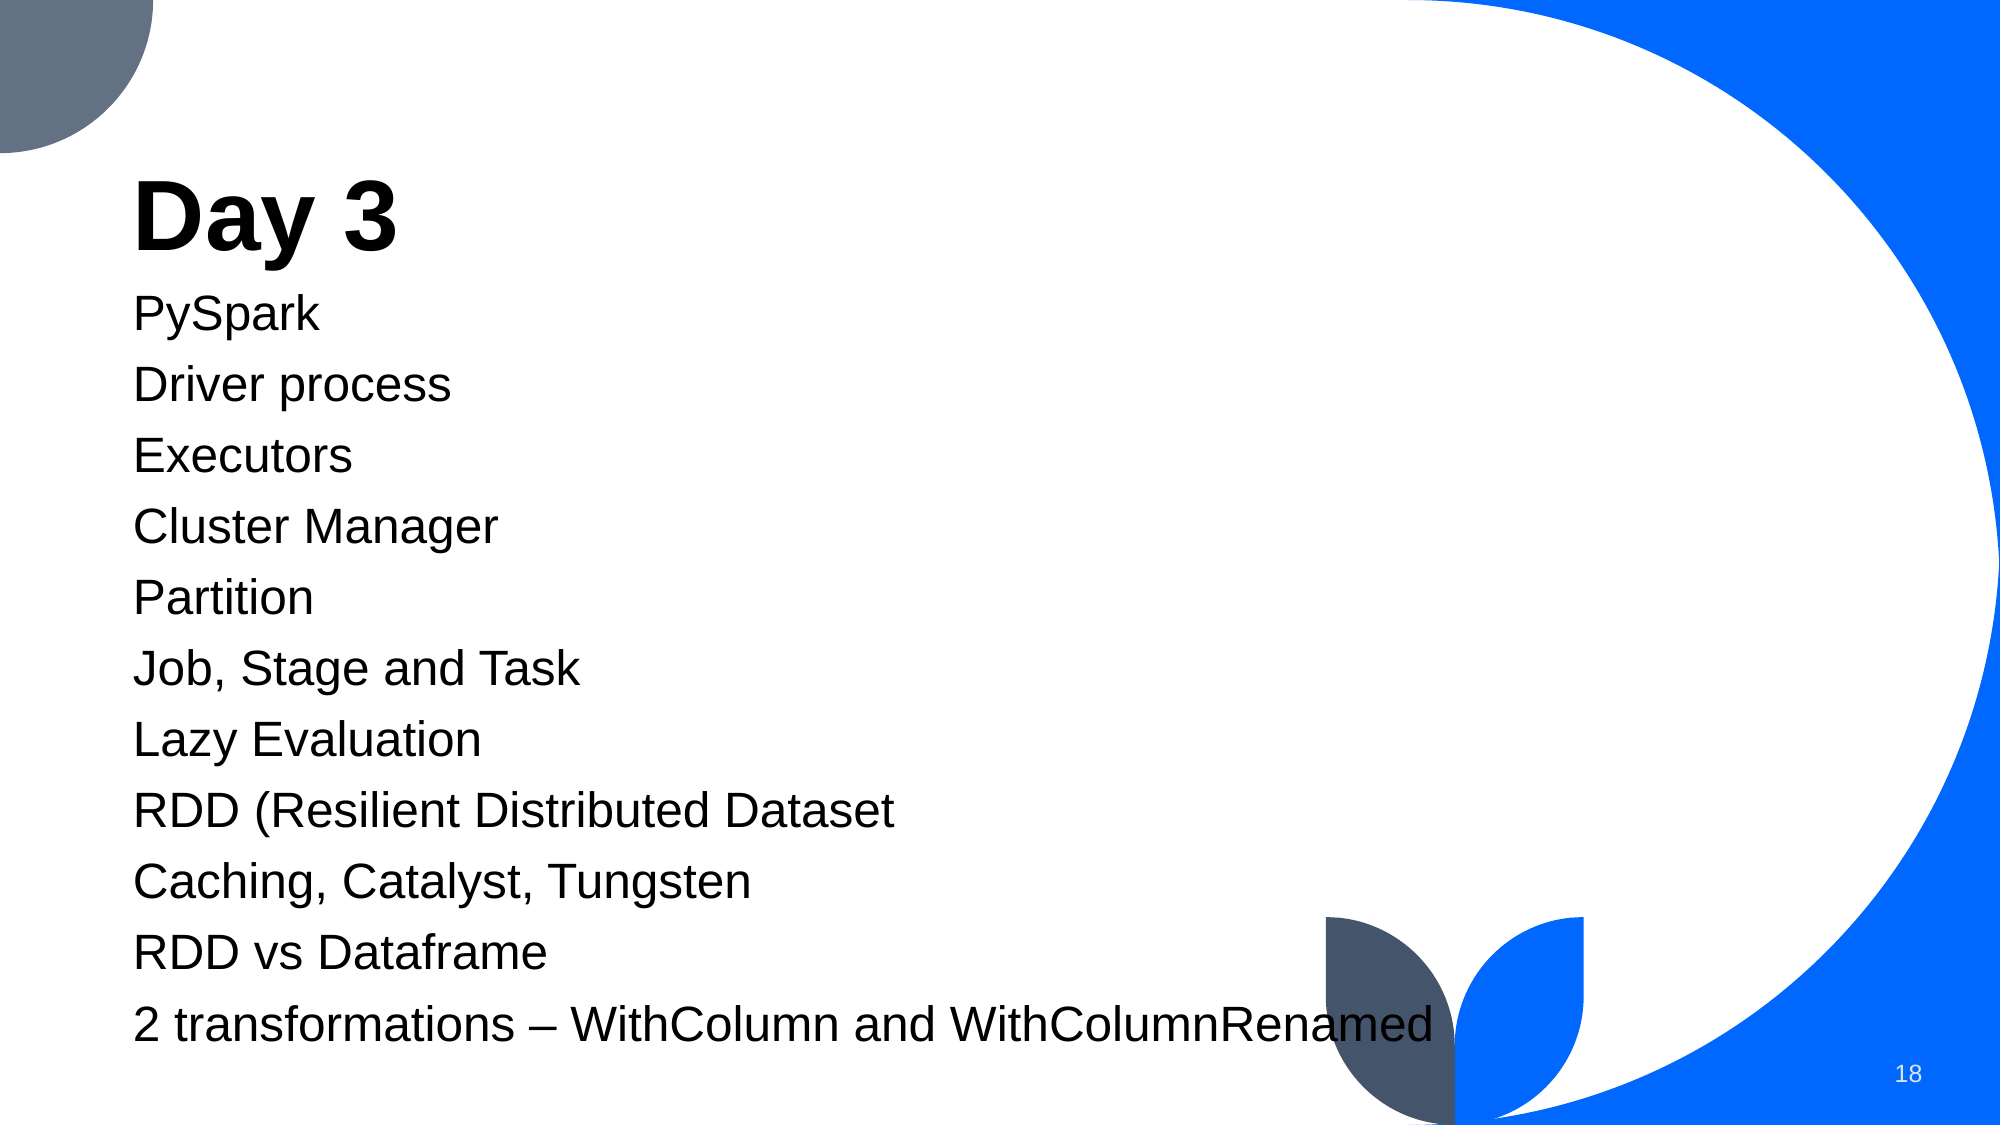

# Day 3
PySpark
Driver process
Executors
Cluster Manager
Partition
Job, Stage and Task
Lazy Evaluation
RDD (Resilient Distributed Dataset
Caching, Catalyst, Tungsten
RDD vs Dataframe
2 transformations – WithColumn and WithColumnRenamed
18